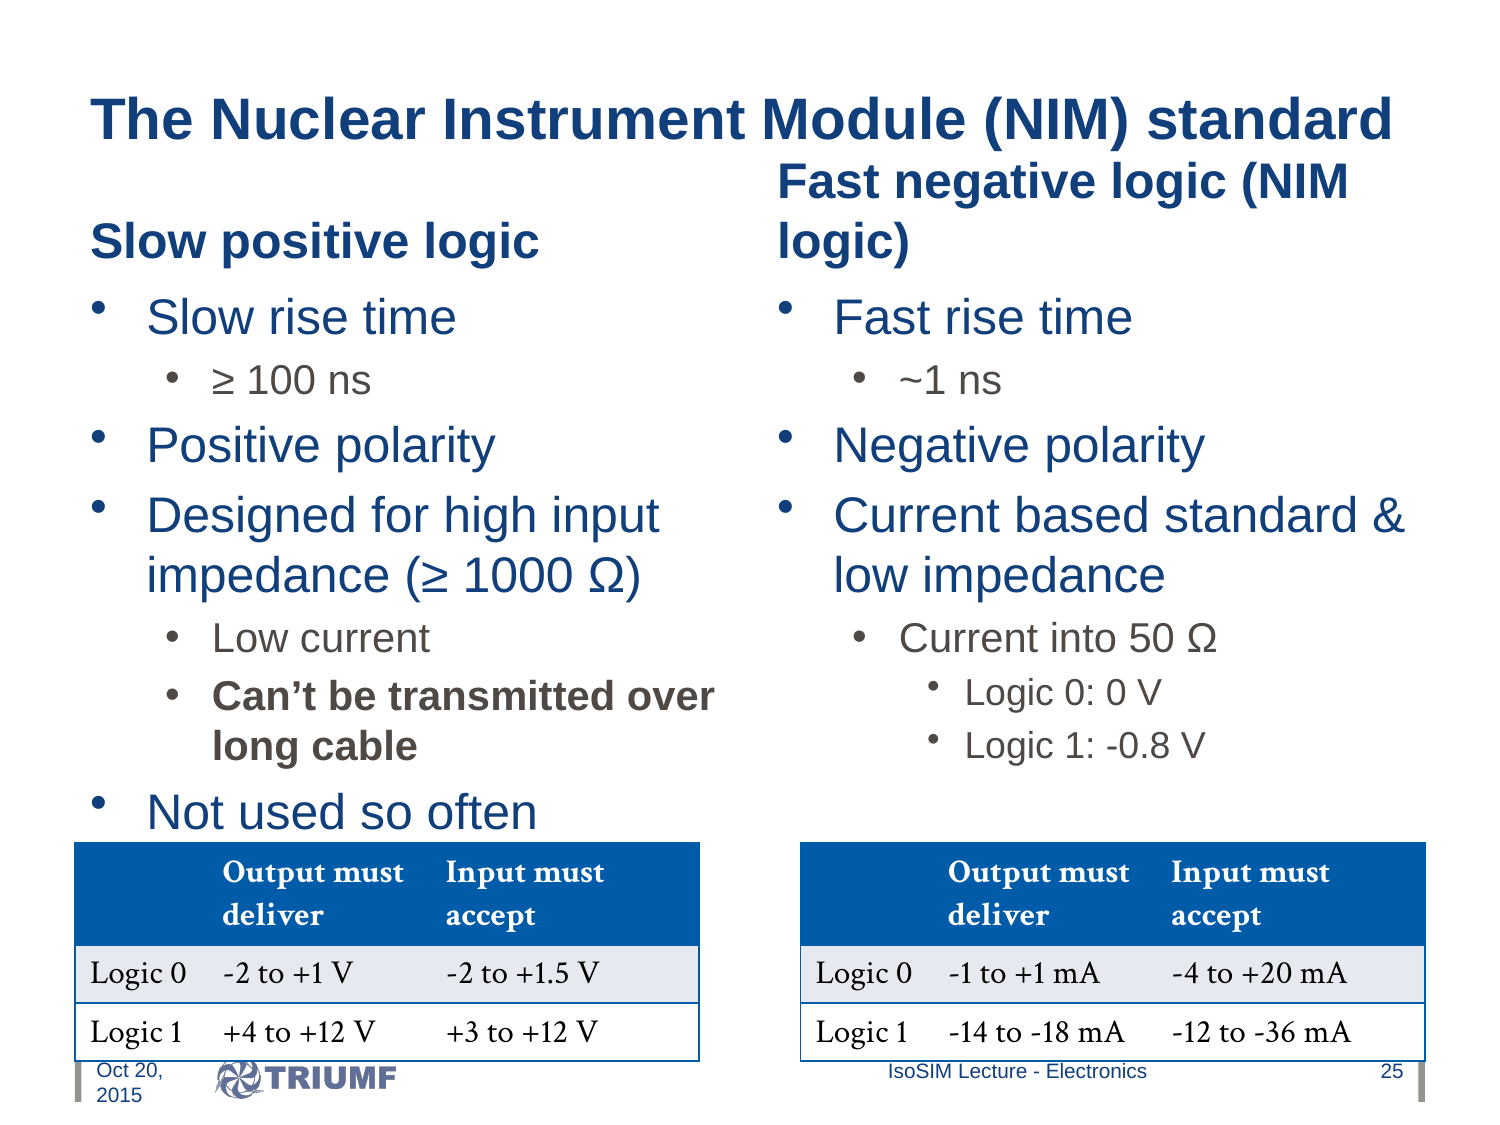

# The Nuclear Instrument Module (NIM) standard
Slow positive logic
Fast negative logic (NIM logic)
Slow rise time
≥ 100 ns
Positive polarity
Designed for high input impedance (≥ 1000 Ω)
Low current
Can’t be transmitted over long cable
Not used so often

Fast rise time
~1 ns
Negative polarity
Current based standard & low impedance
Current into 50 Ω
Logic 0: 0 V
Logic 1: -0.8 V

|  | Output must deliver | Input must accept |
| --- | --- | --- |
| Logic 0 | -2 to +1 V | -2 to +1.5 V |
| Logic 1 | +4 to +12 V | +3 to +12 V |
|  | Output must deliver | Input must accept |
| --- | --- | --- |
| Logic 0 | -1 to +1 mA | -4 to +20 mA |
| Logic 1 | -14 to -18 mA | -12 to -36 mA |
Oct 20, 2015
IsoSIM Lecture - Electronics
25